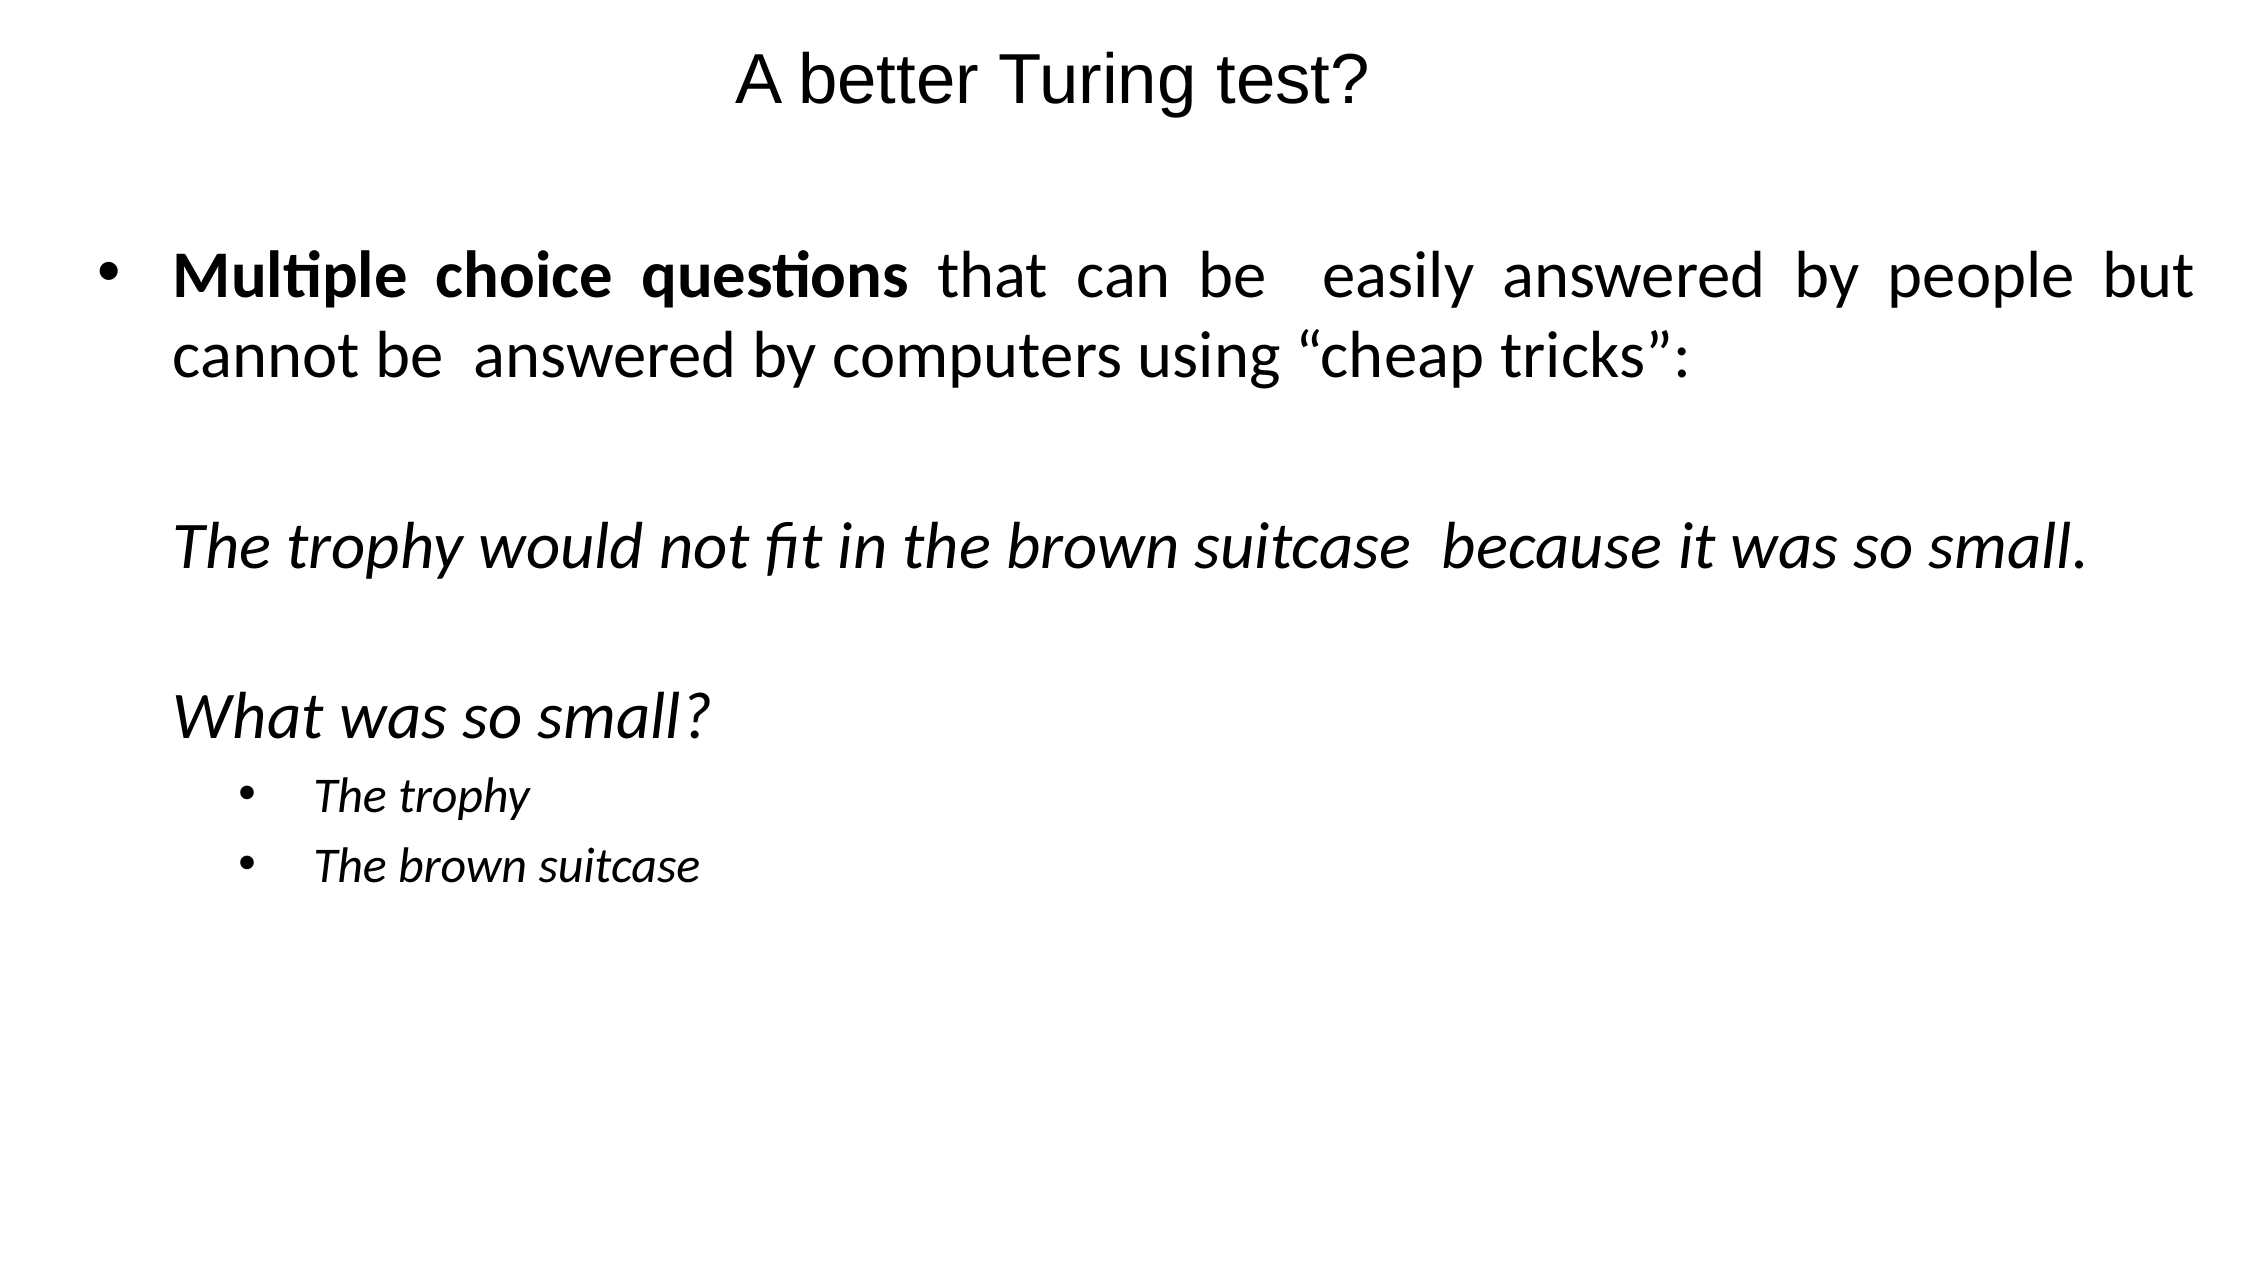

# A better Turing test?
Multiple choice questions that can be  easily answered by people but cannot be  answered by computers using “cheap tricks”:

The trophy would not ﬁt in the brown suitcase  because it was so small.

What was so small?
The trophy
The brown suitcase